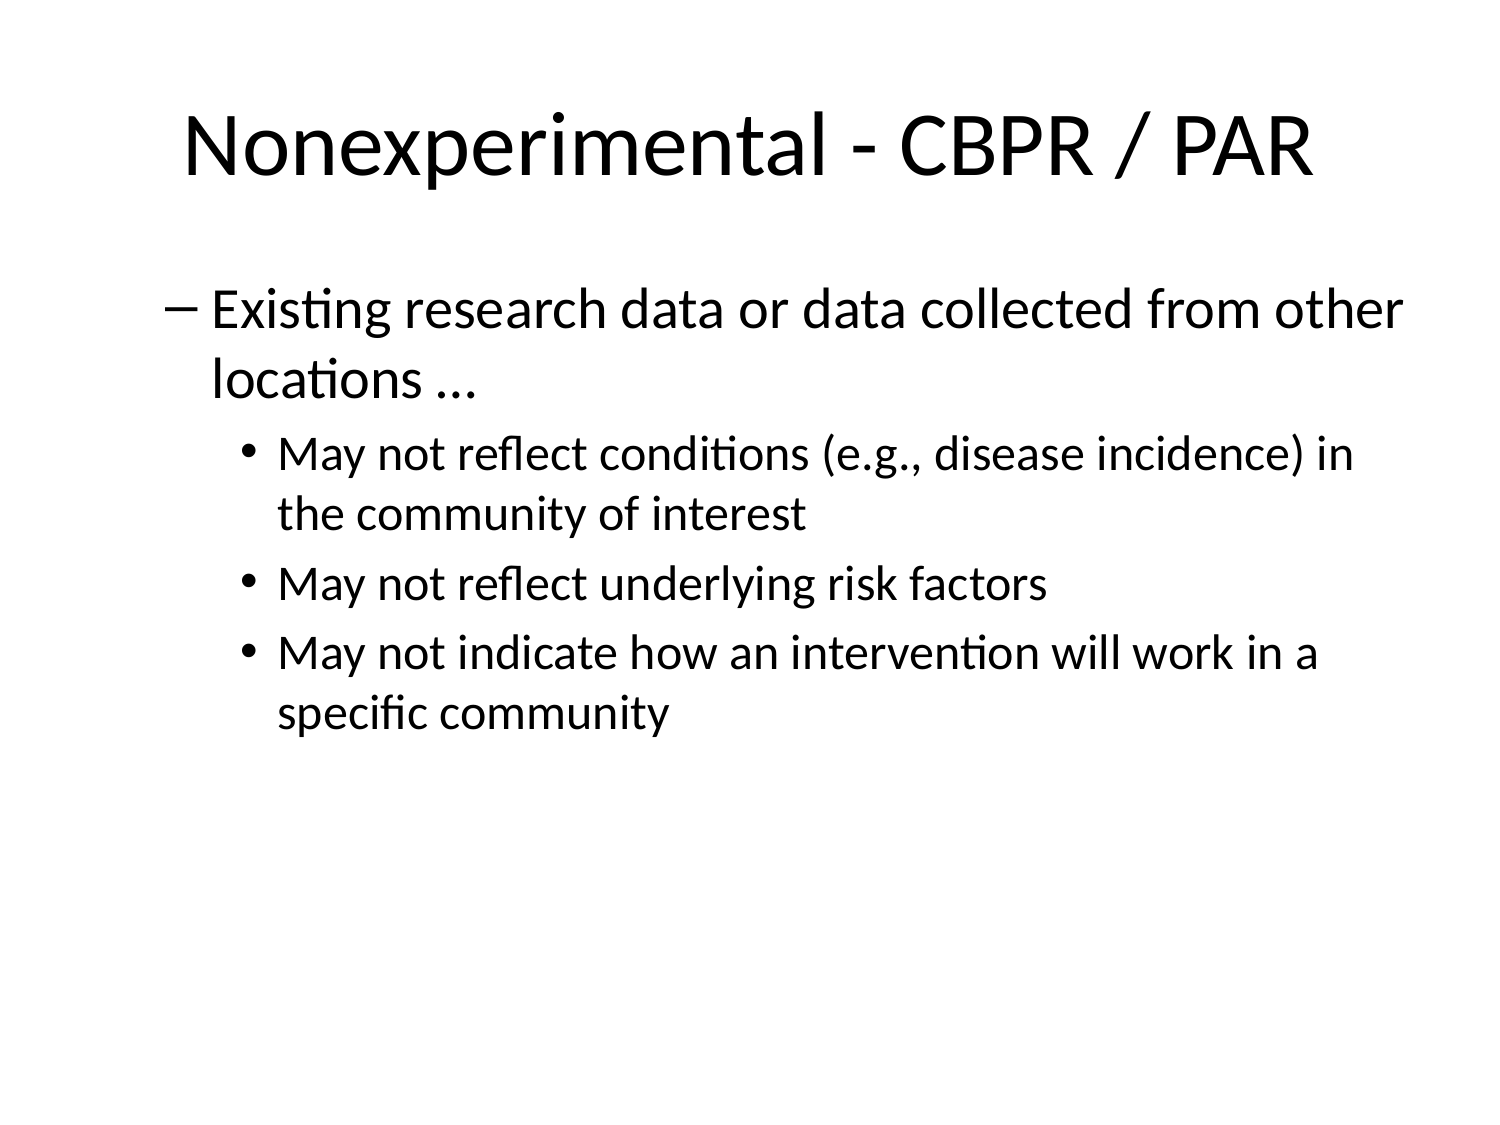

# Nonexperimental - CBPR / PAR
Existing research data or data collected from other locations …
May not reflect conditions (e.g., disease incidence) in the community of interest
May not reflect underlying risk factors
May not indicate how an intervention will work in a specific community